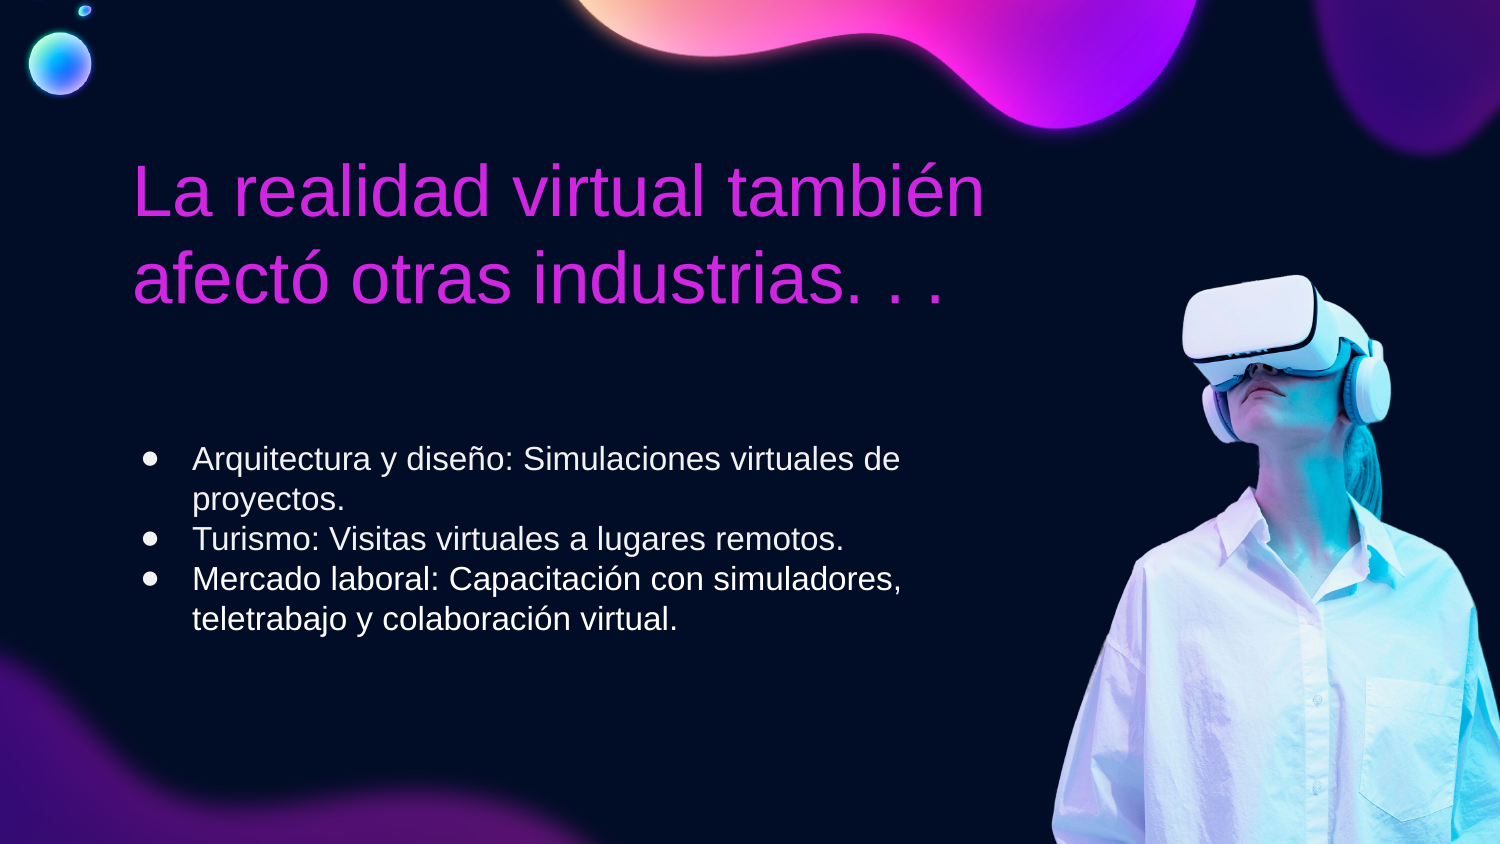

# La realidad virtual también afectó otras industrias. . .
Arquitectura y diseño: Simulaciones virtuales de proyectos.
Turismo: Visitas virtuales a lugares remotos.
Mercado laboral: Capacitación con simuladores, teletrabajo y colaboración virtual.